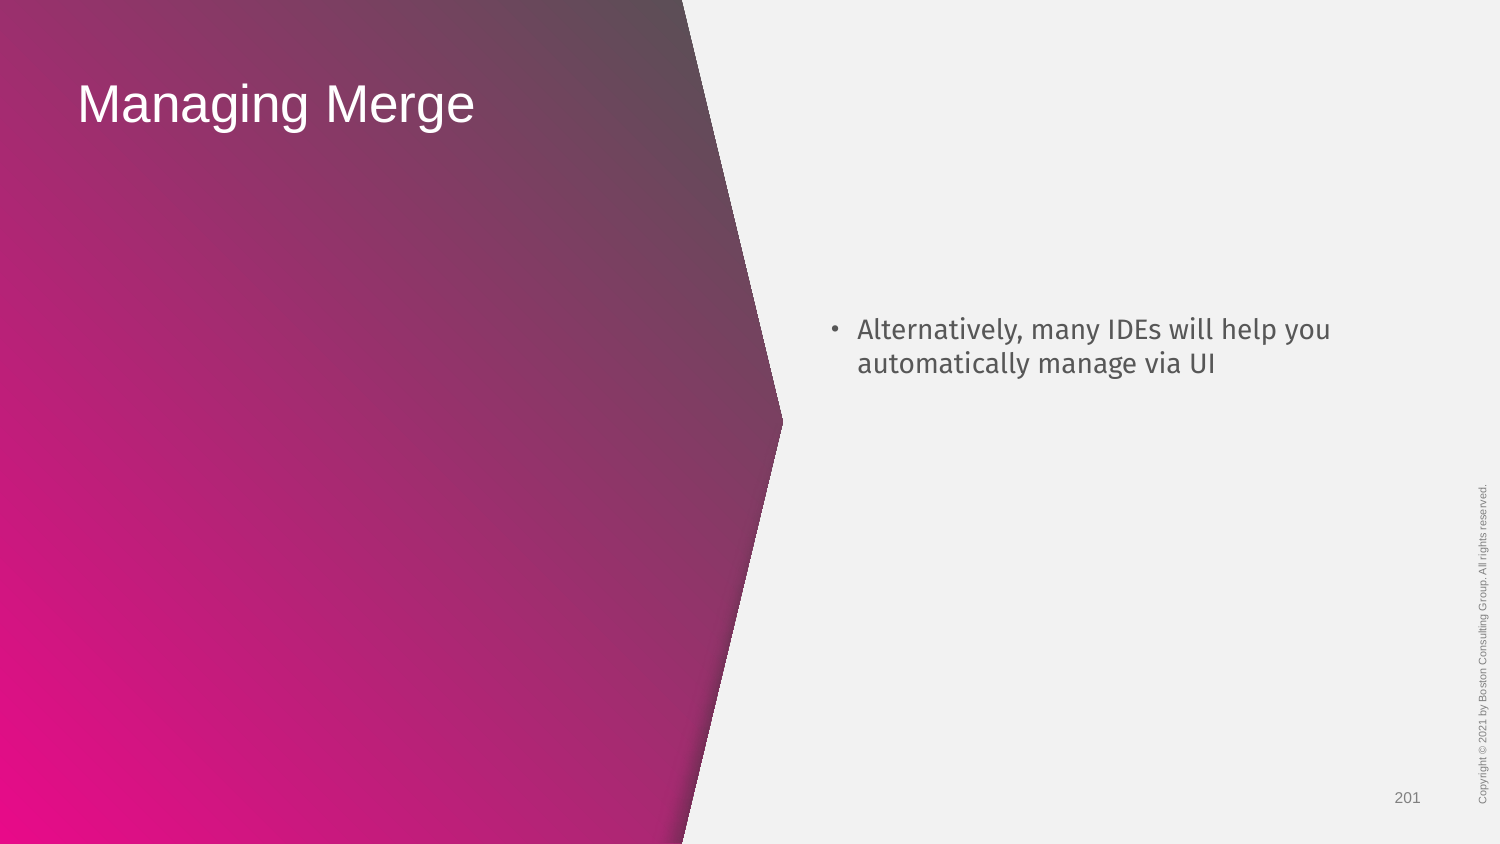

# Managing Merge
Alternatively, many IDEs will help you automatically manage via UI